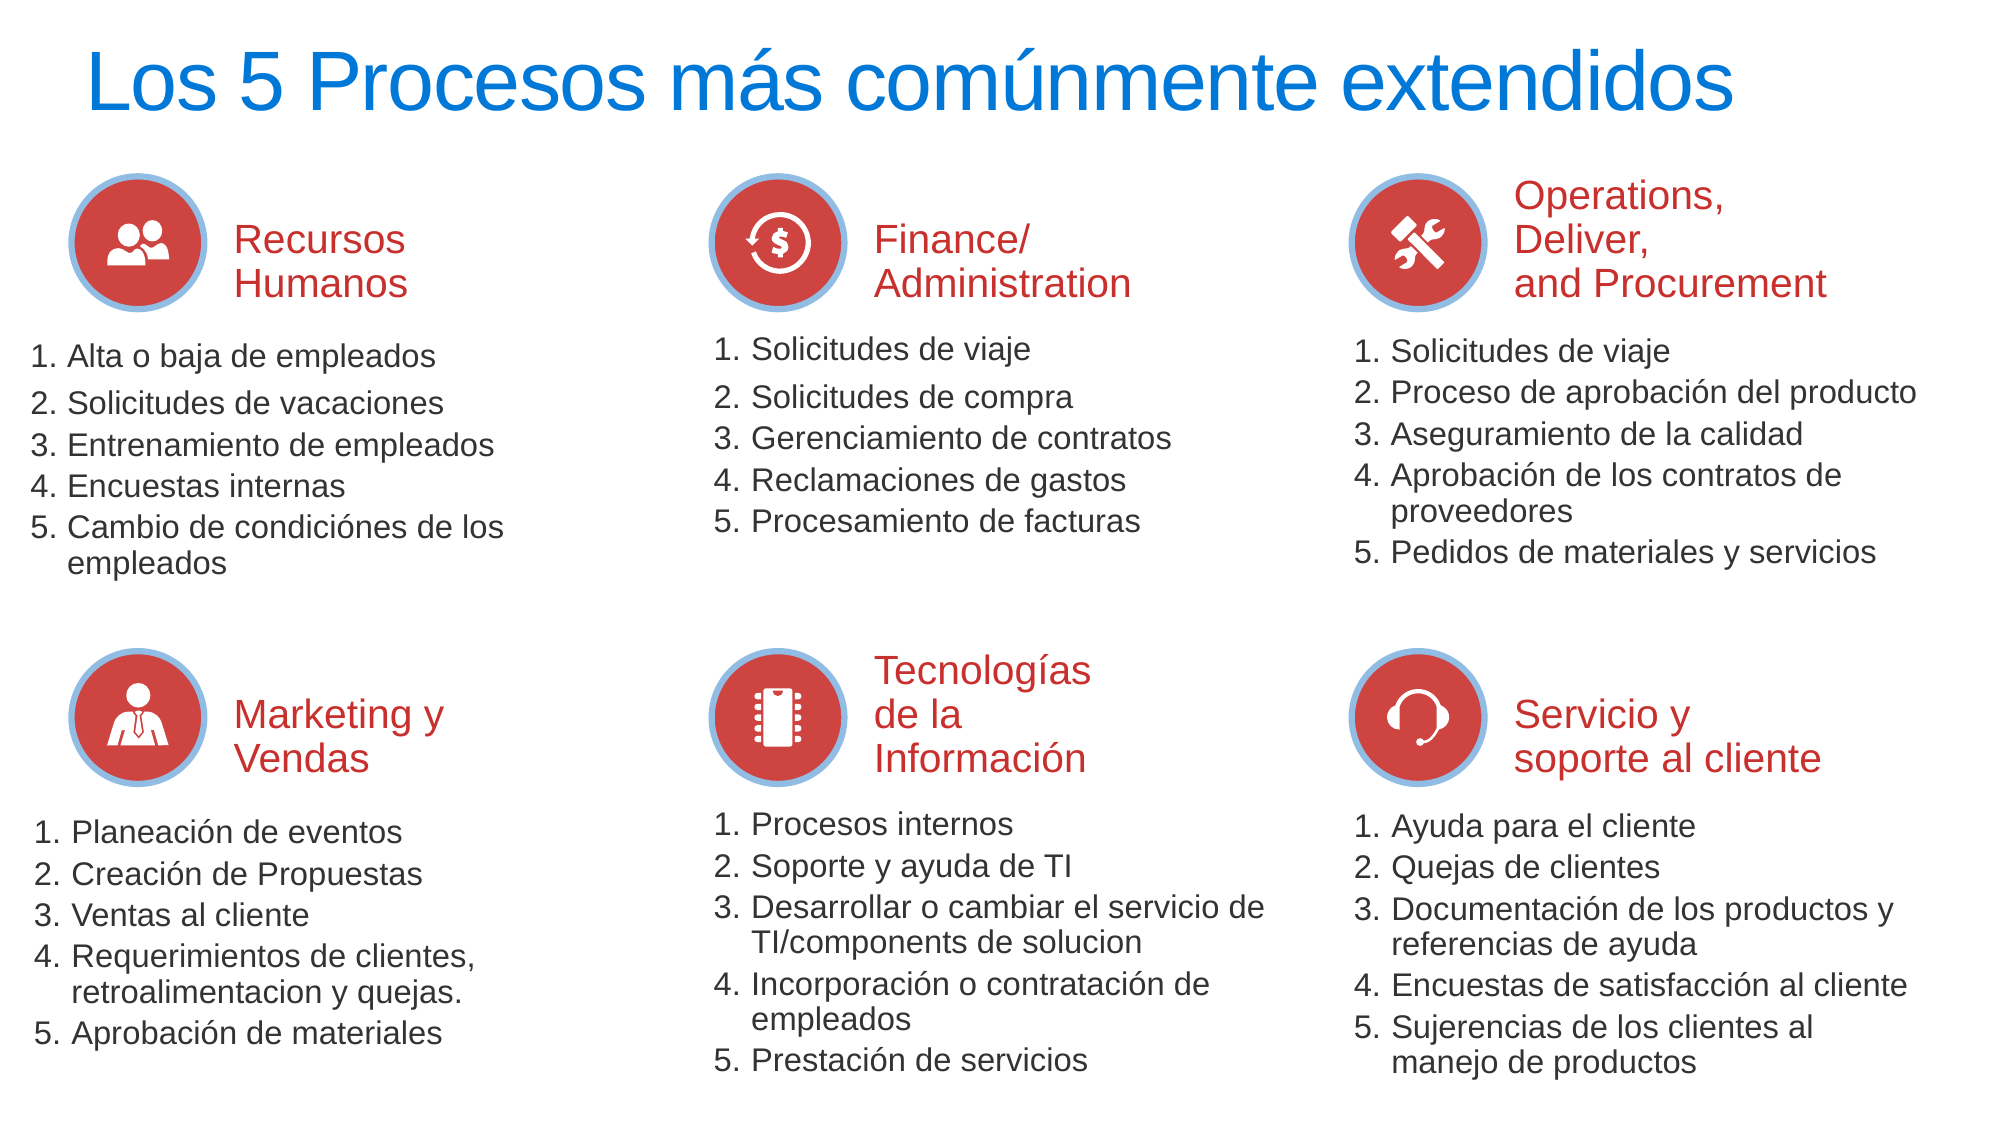

# Los 5 Procesos más comúnmente extendidos
Operations, Deliver,
and Procurement
Solicitudes de viaje
Proceso de aprobación del producto
Aseguramiento de la calidad
Aprobación de los contratos de proveedores
Pedidos de materiales y servicios

Recursos Humanos
Alta o baja de empleados
Solicitudes de vacaciones
Entrenamiento de empleados
Encuestas internas
Cambio de condiciónes de los empleados
Finance/
Administration
Solicitudes de viaje
Solicitudes de compra
Gerenciamiento de contratos
Reclamaciones de gastos
Procesamiento de facturas
Tecnologías de la Información
Procesos internos
Soporte y ayuda de TI
Desarrollar o cambiar el servicio de TI/components de solucion
Incorporación o contratación de empleados
Prestación de servicios

Marketing y Vendas
Planeación de eventos
Creación de Propuestas
Ventas al cliente
Requerimientos de clientes, retroalimentacion y quejas.
Aprobación de materiales
Servicio y soporte al cliente
Ayuda para el cliente
Quejas de clientes
Documentación de los productos y referencias de ayuda
Encuestas de satisfacción al cliente
Sujerencias de los clientes al manejo de productos